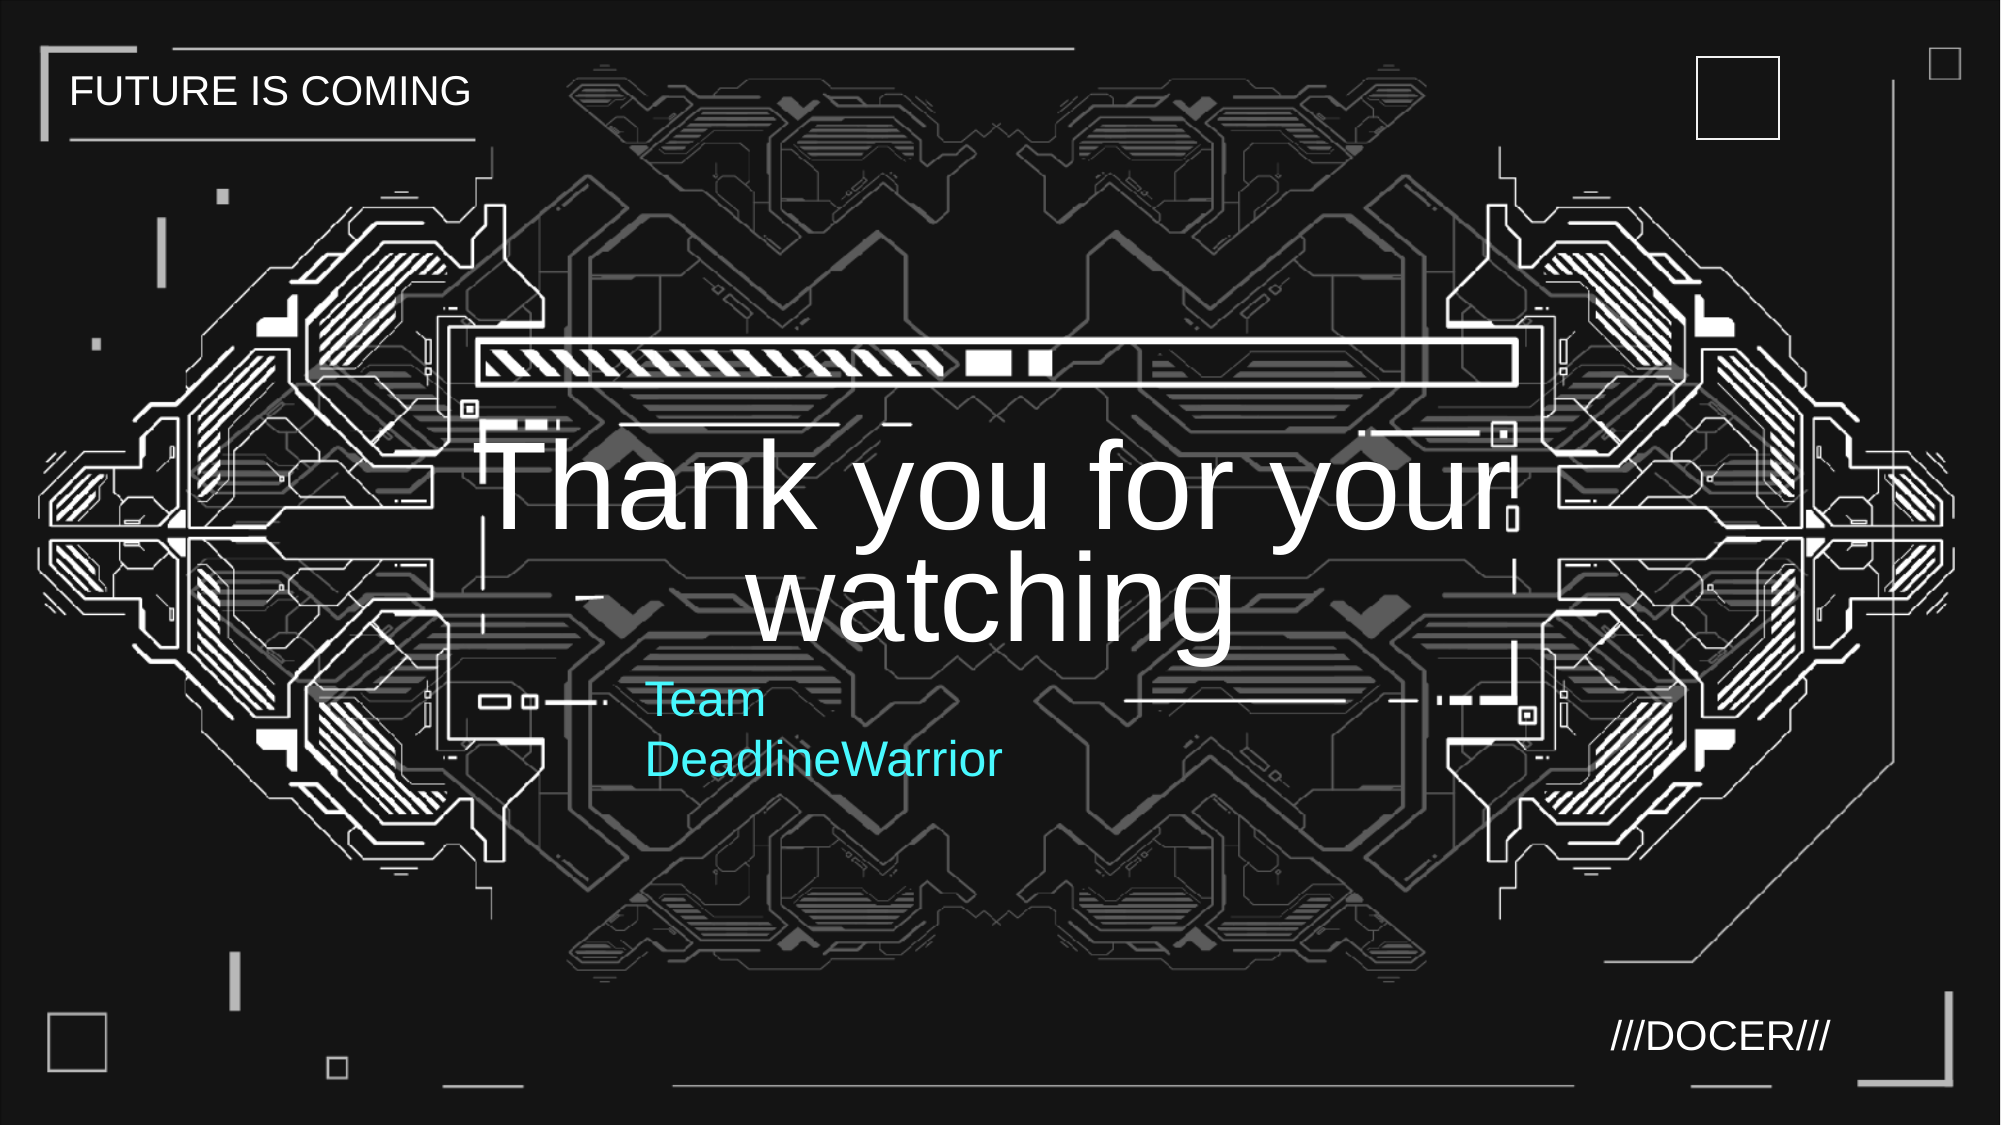

FUTURE IS COMING

Thank you for your watching
Team DeadlineWarrior
///DOCER///